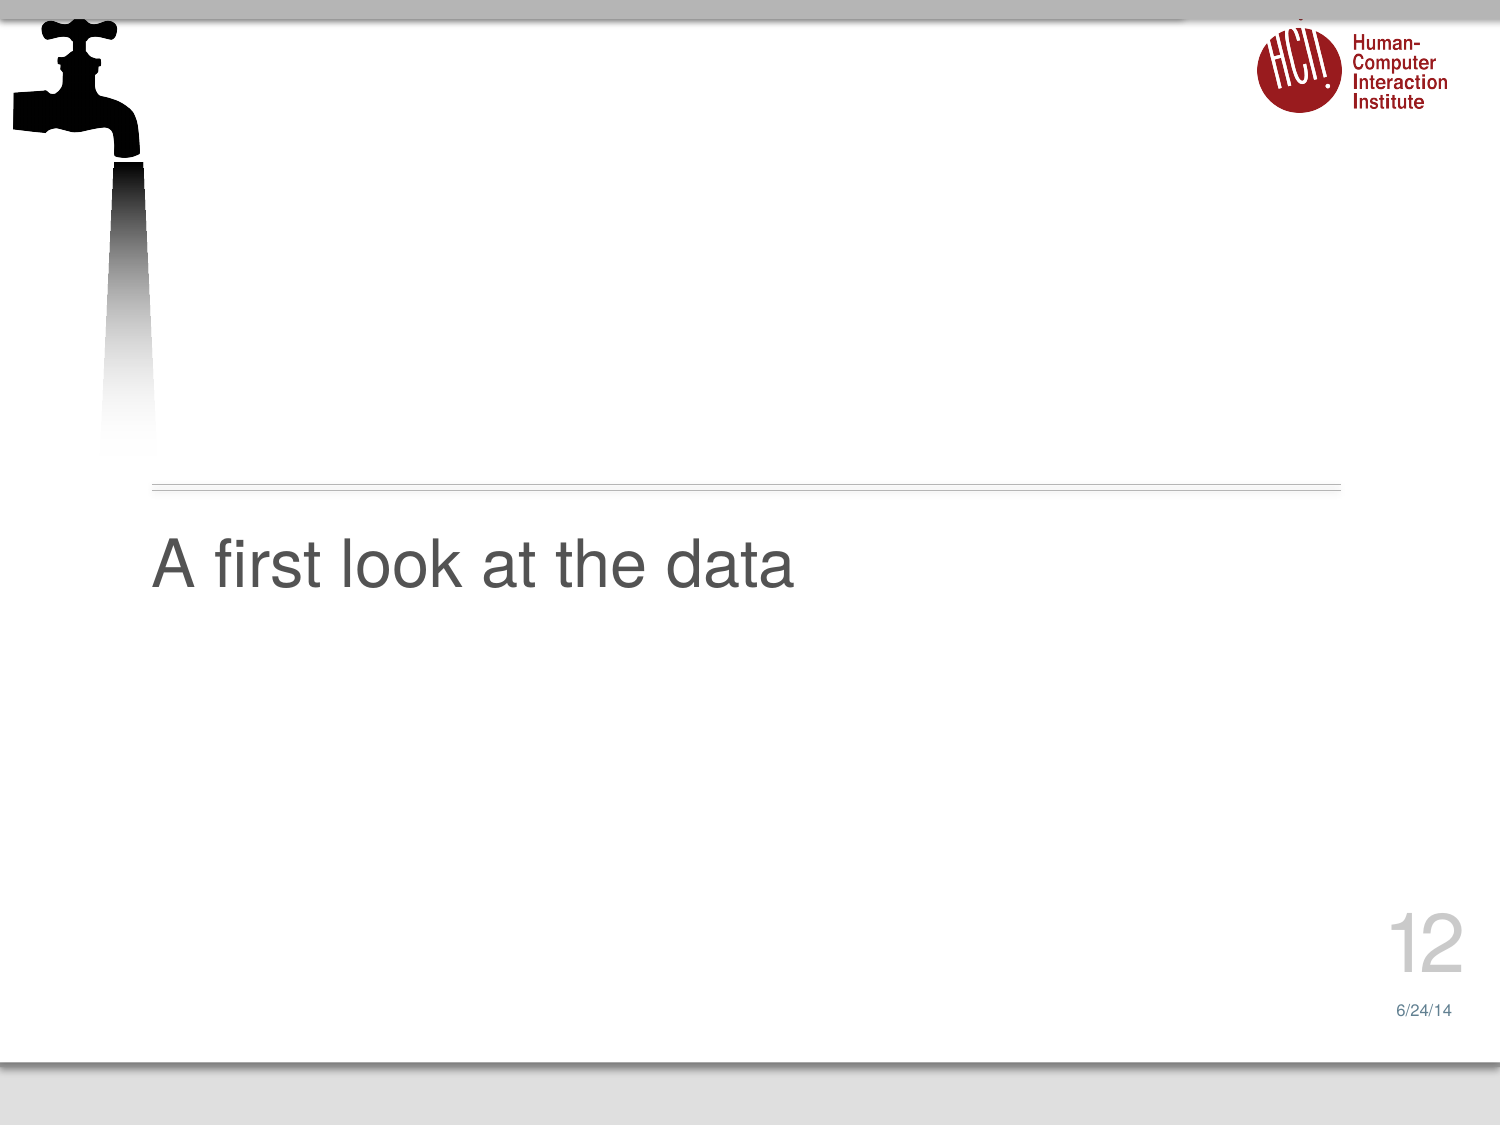

# A first look at the data
12
6/24/14